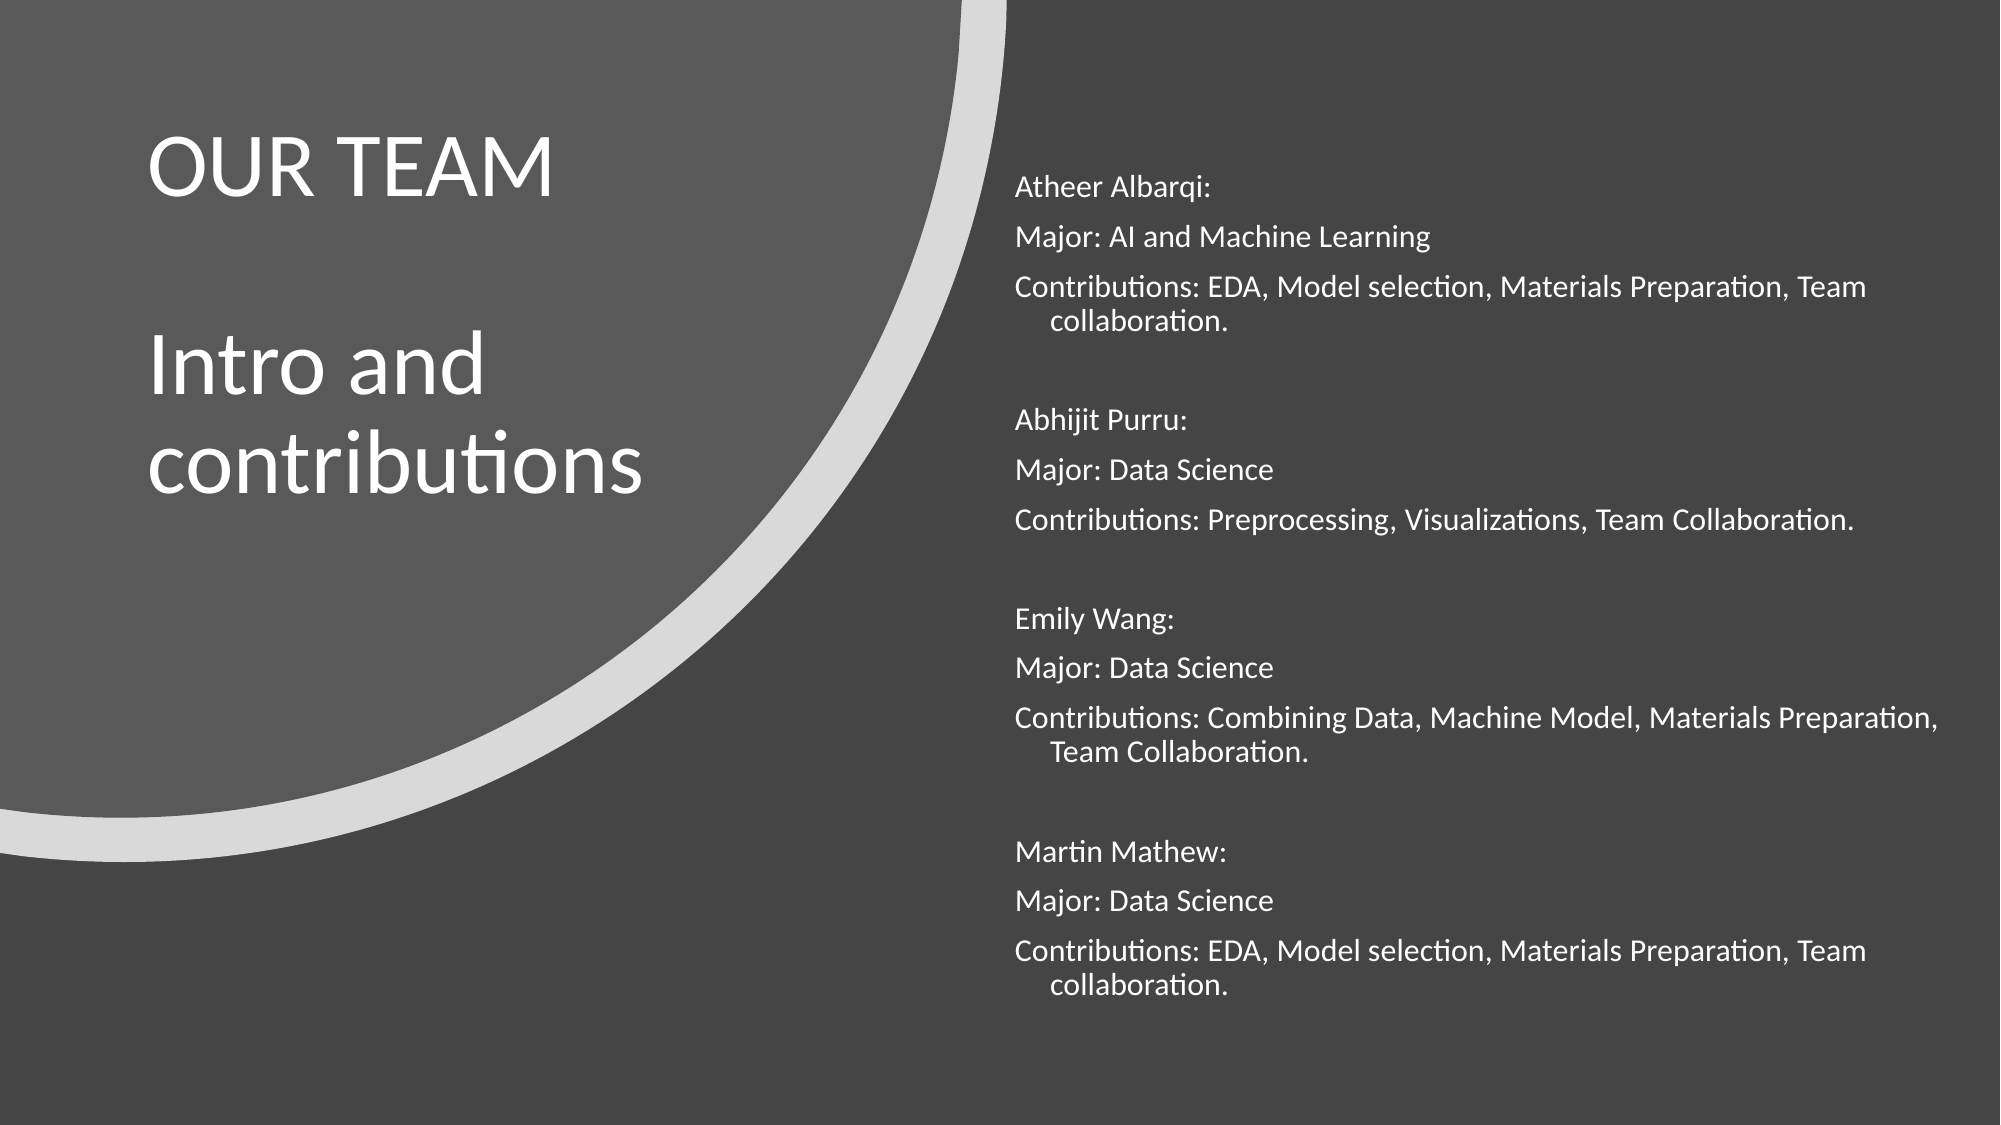

# OUR TEAM Intro and contributions

Atheer Albarqi:
Major: AI and Machine Learning
Contributions: EDA, Model selection, Materials Preparation, Team collaboration.

Abhijit Purru:
Major: Data Science
Contributions: Preprocessing, Visualizations, Team Collaboration.

Emily Wang:
Major: Data Science
Contributions: Combining Data, Machine Model, Materials Preparation, Team Collaboration.

Martin Mathew:
Major: Data Science
Contributions: EDA, Model selection, Materials Preparation, Team collaboration.